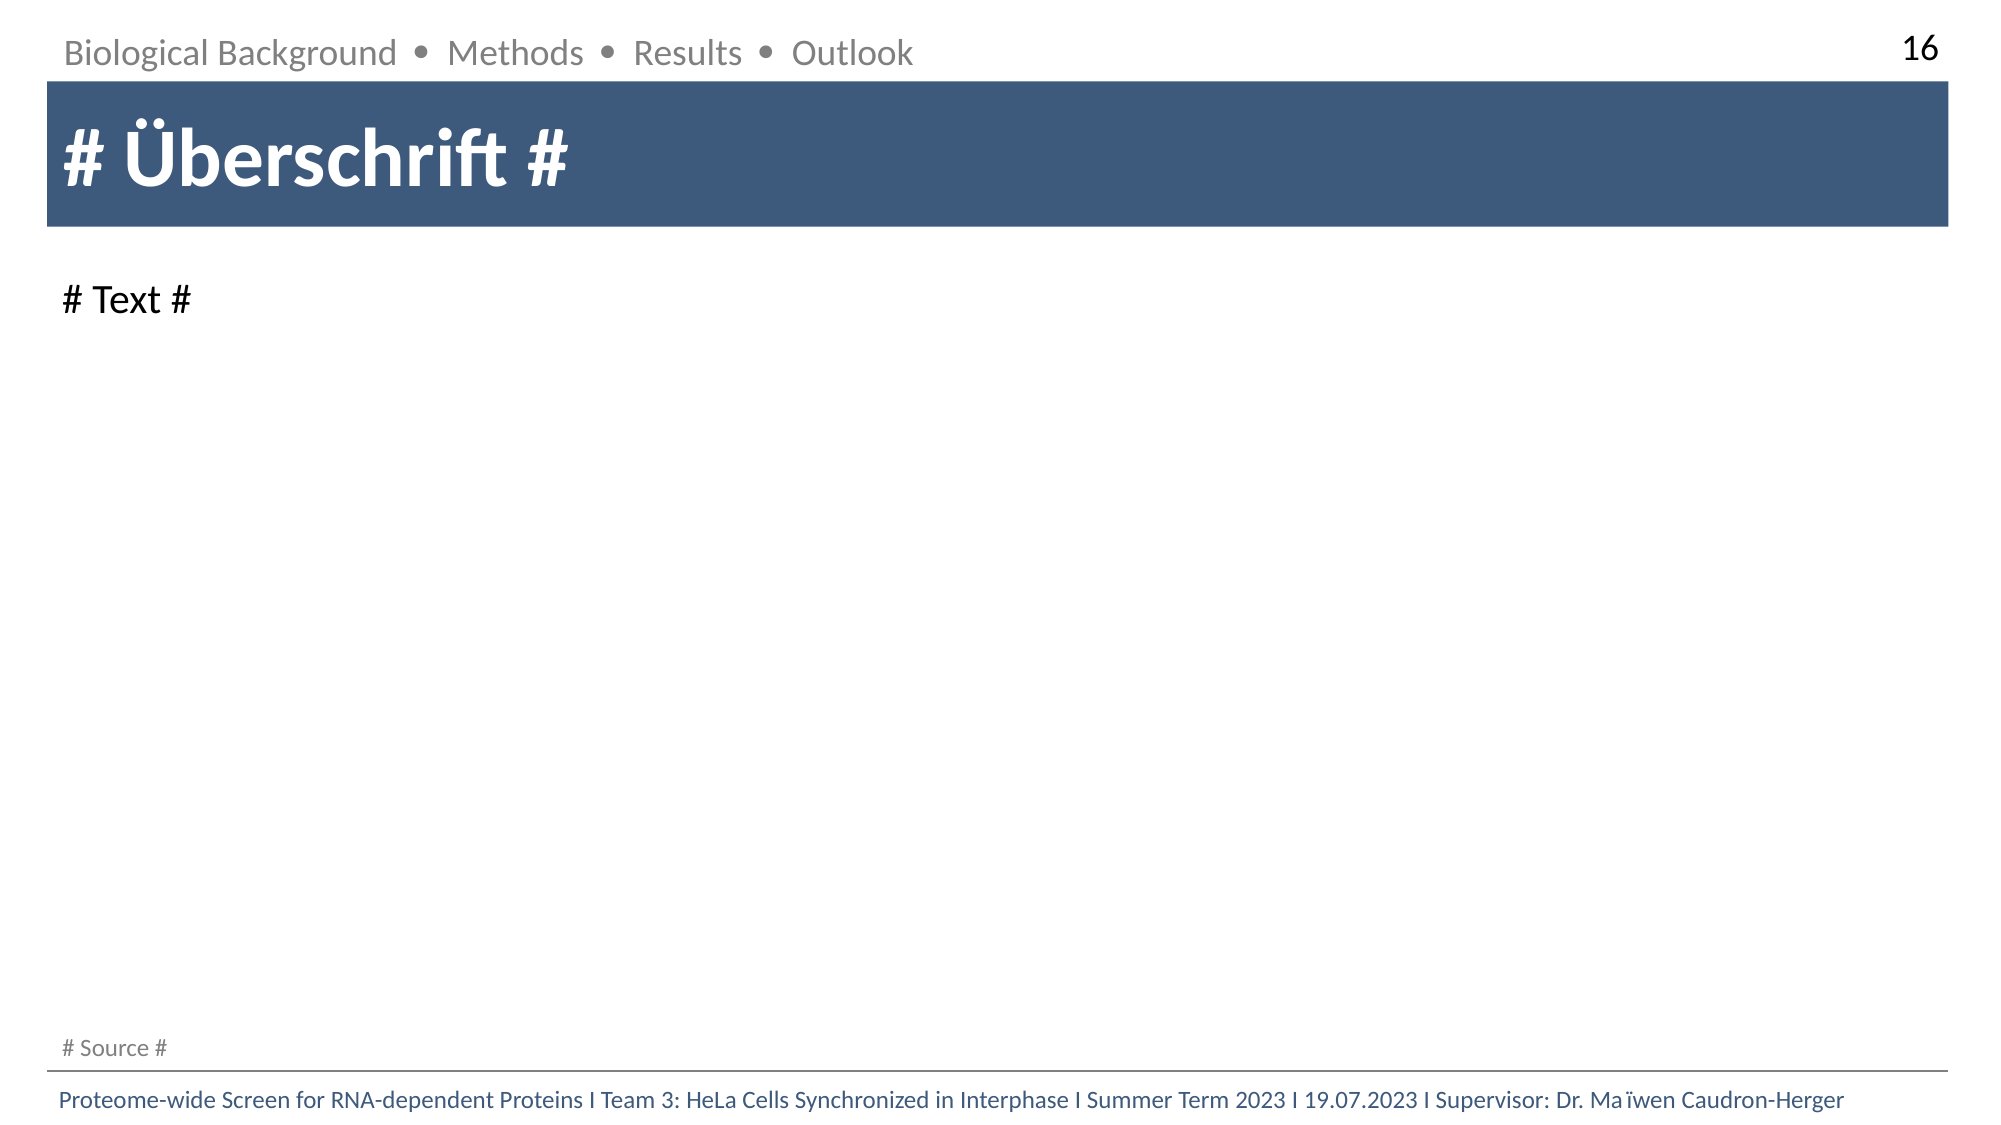

16
Biological Background  •  Methods  •  Results  •  Outlook

# Überschrift #
# Text #
# Source #
Proteome-wide Screen for RNA-dependent Proteins I Team 3: HeLa Cells Synchronized in Interphase I Summer Term 2023 I 19.07.2023 I Supervisor: Dr. Maïwen Caudron-Herger